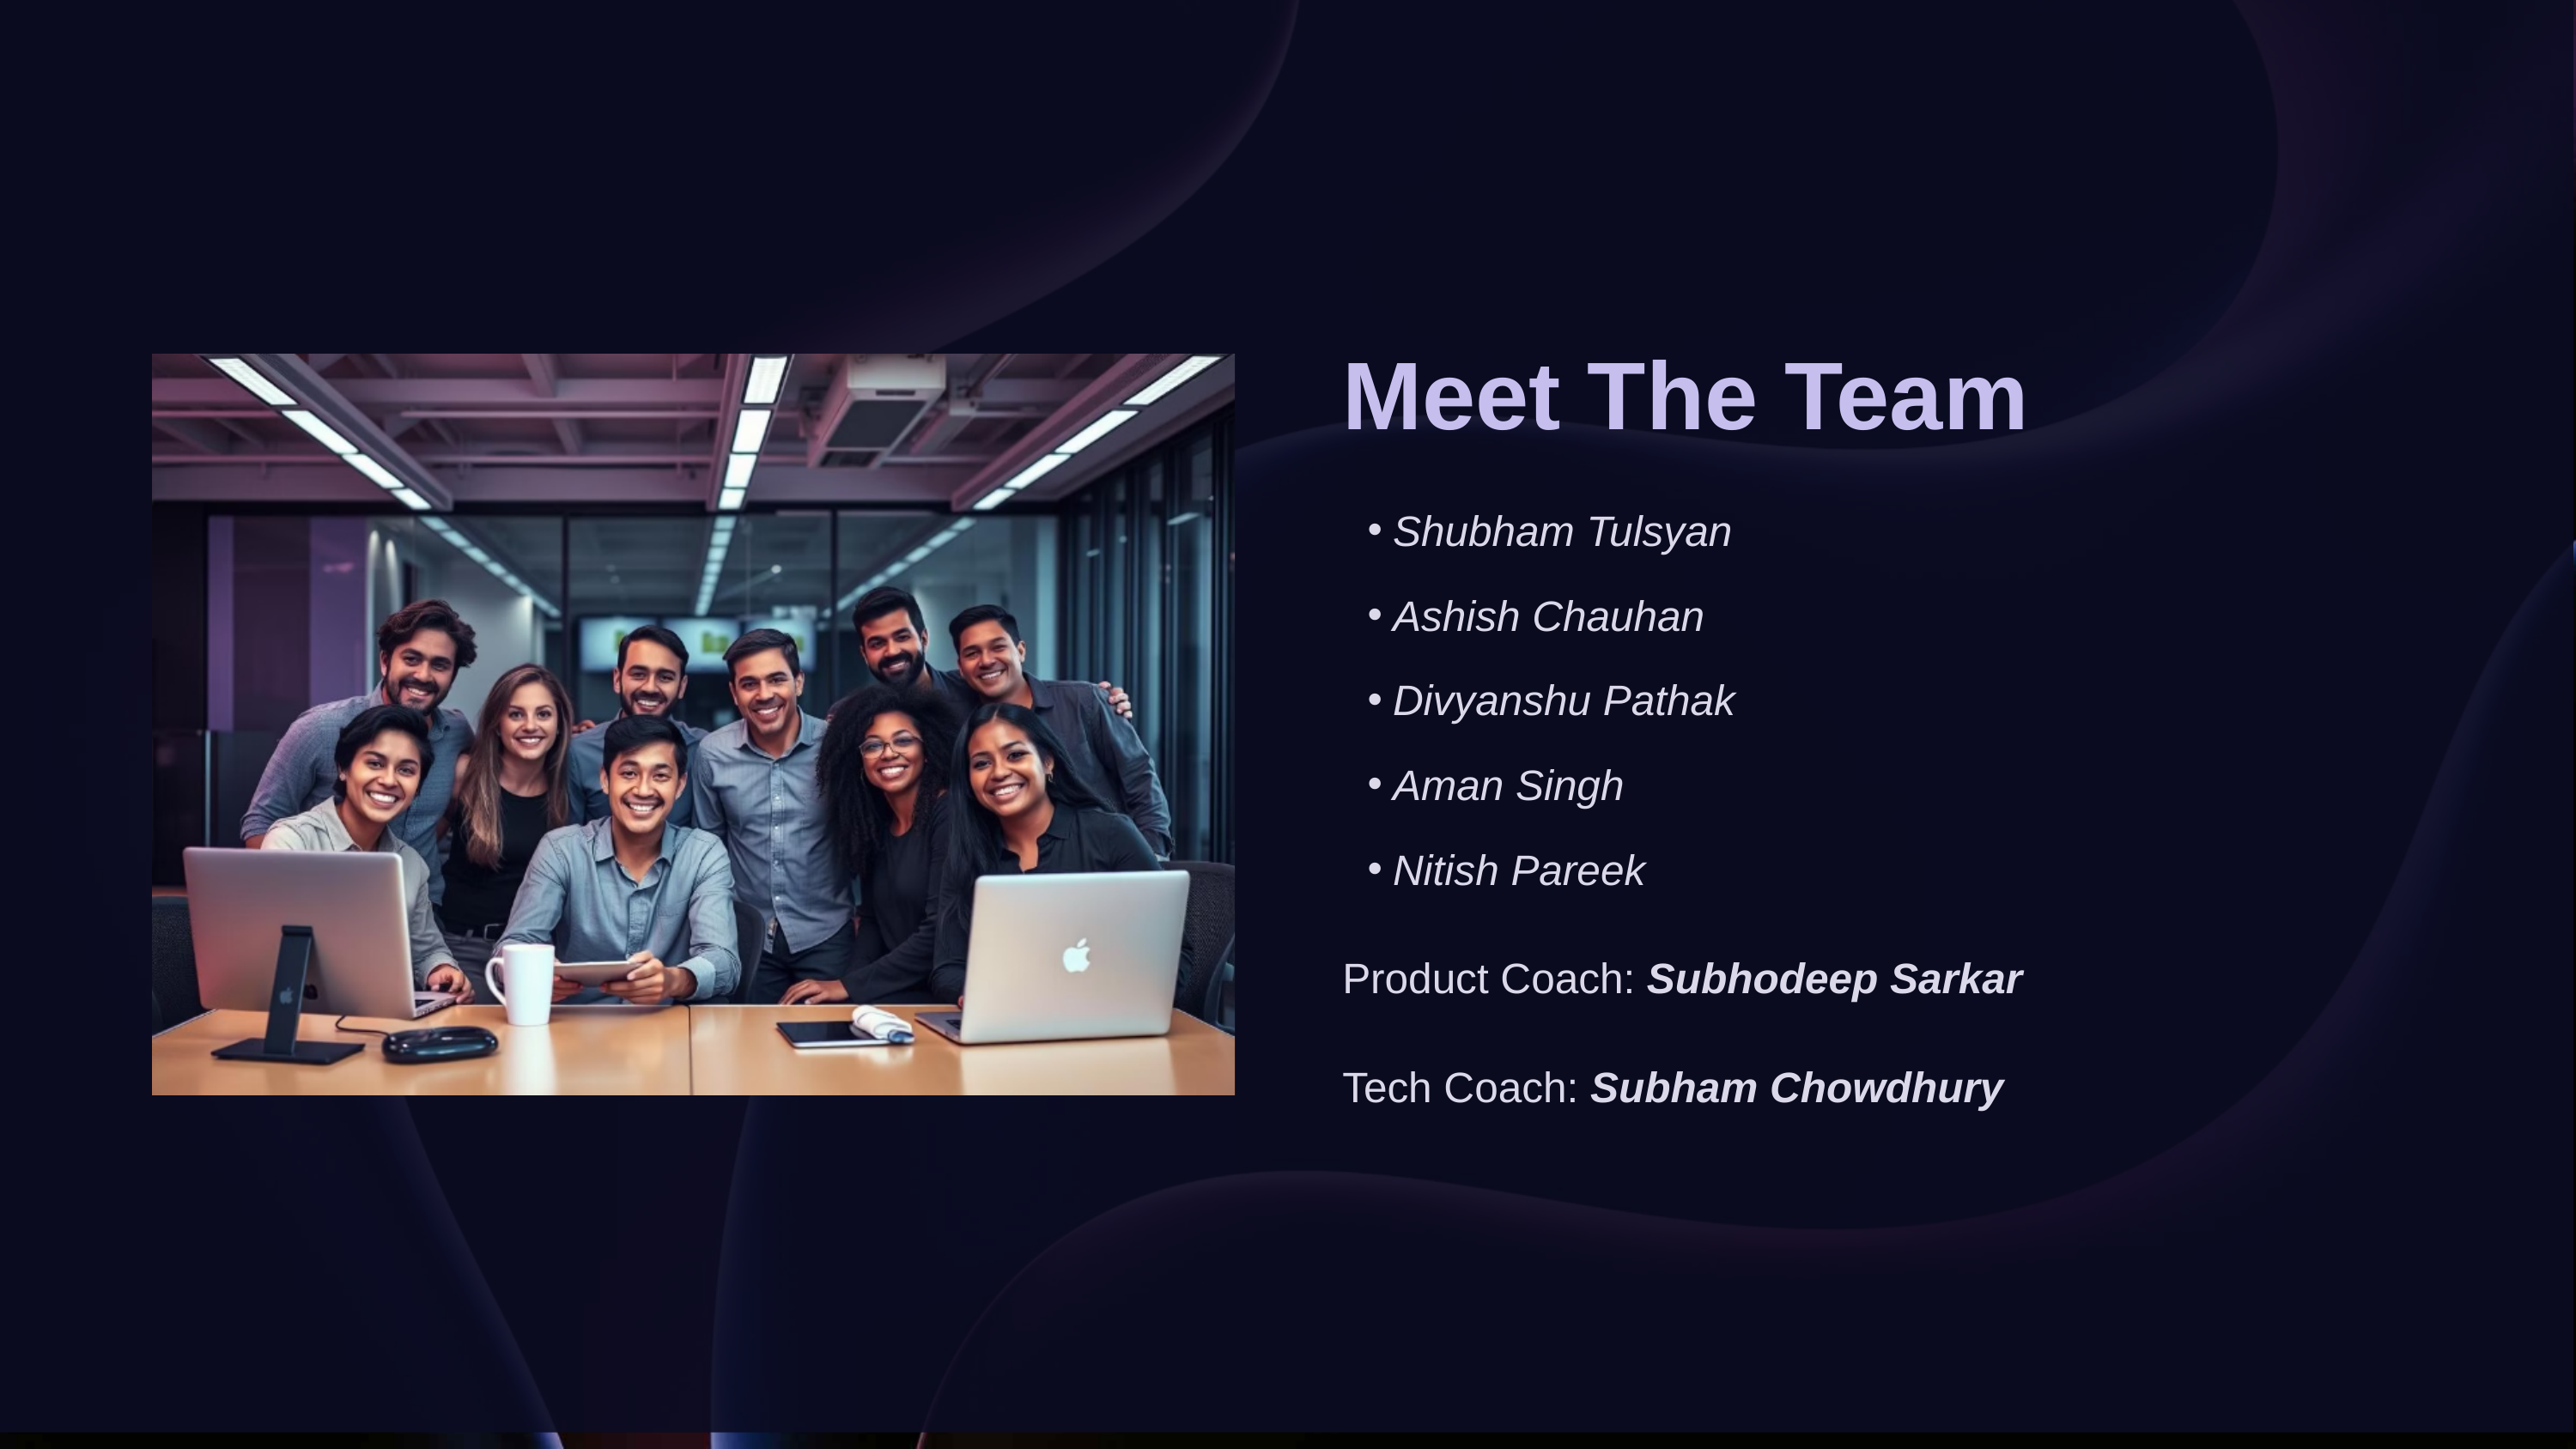

Meet The Team

Shubham Tulsyan

Ashish Chauhan

Divyanshu Pathak

Aman Singh

Nitish Pareek

Product Coach: Subhodeep Sarkar

Tech Coach: Subham Chowdhury